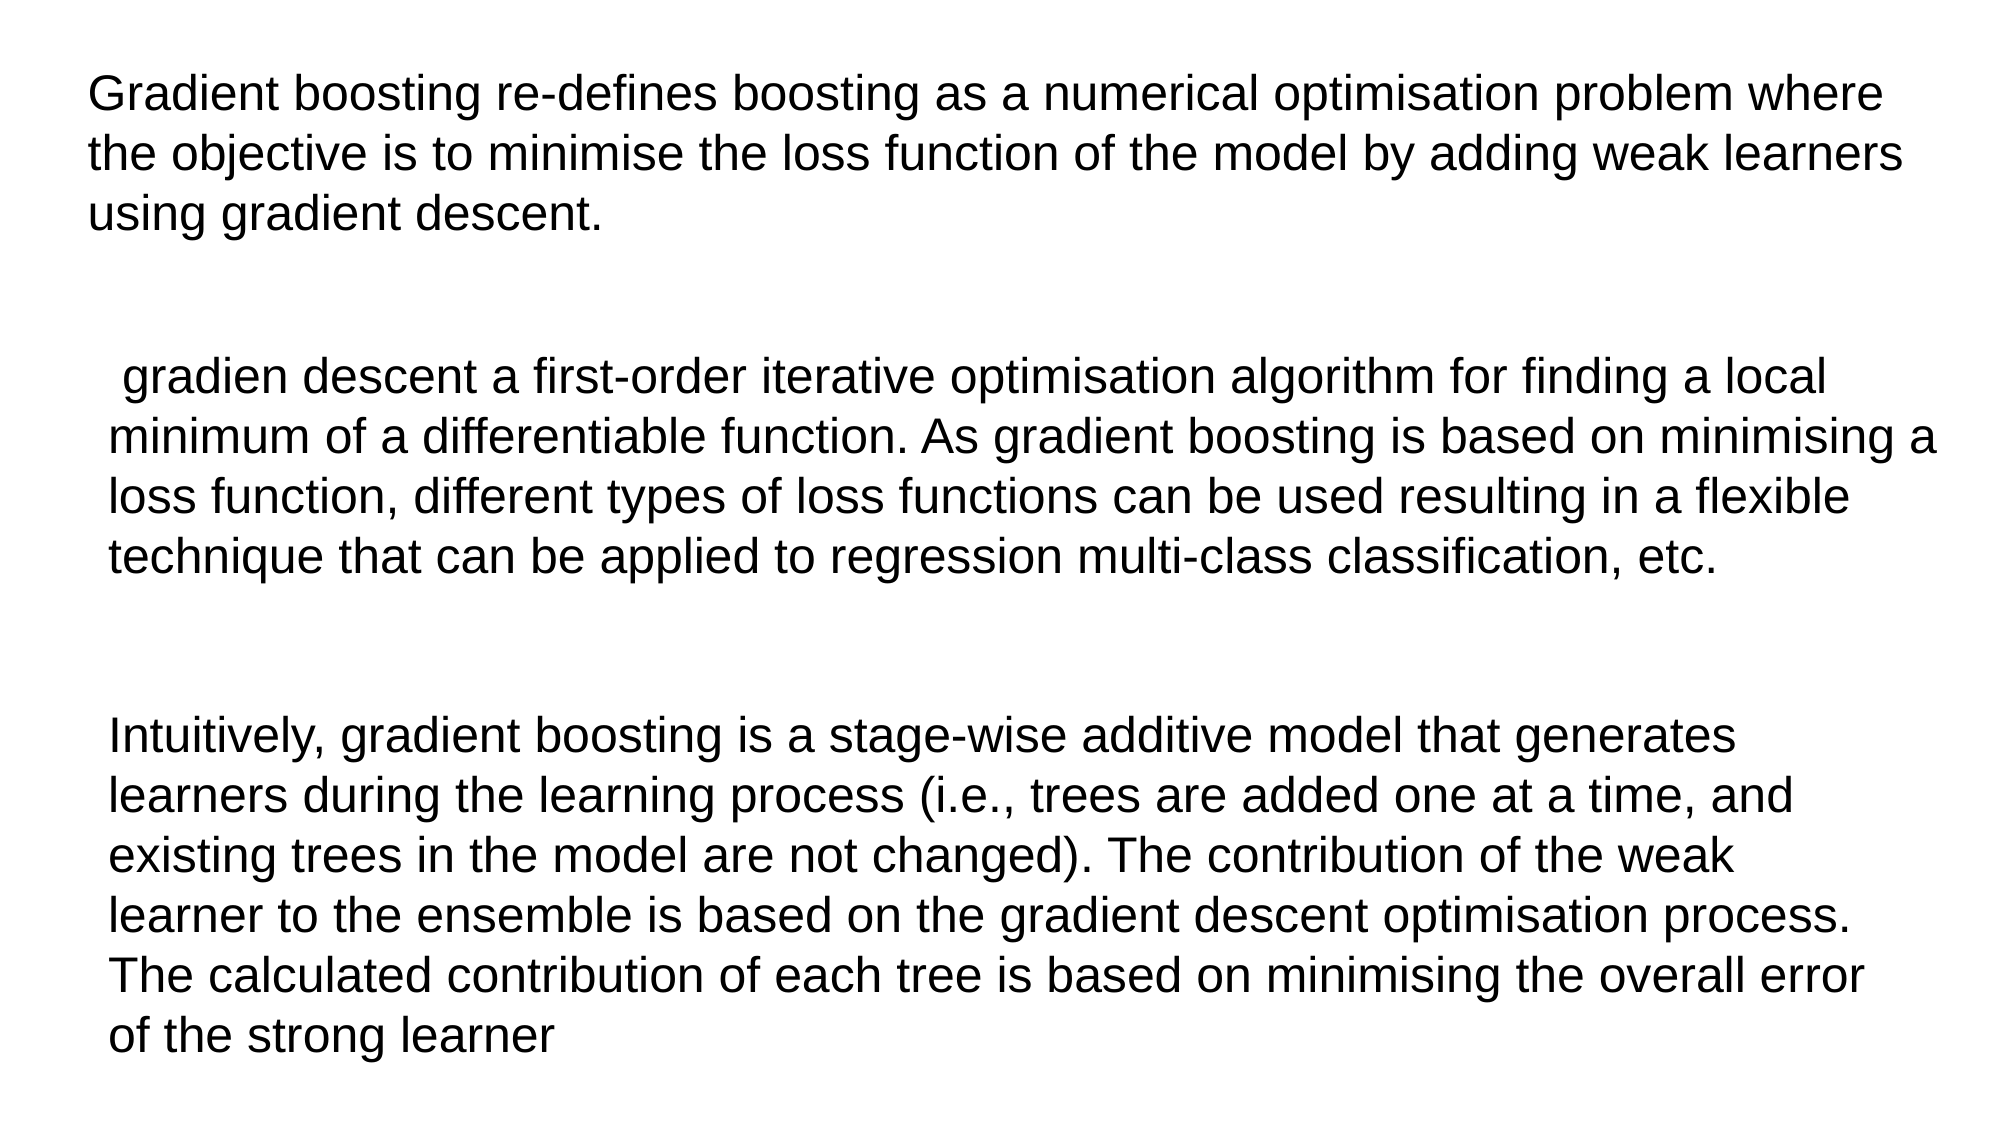

Gradient boosting re-defines boosting as a numerical optimisation problem where the objective is to minimise the loss function of the model by adding weak learners using gradient descent.
 gradien descent a first-order iterative optimisation algorithm for finding a local minimum of a differentiable function. As gradient boosting is based on minimising a loss function, different types of loss functions can be used resulting in a flexible technique that can be applied to regression multi-class classification, etc.
Intuitively, gradient boosting is a stage-wise additive model that generates learners during the learning process (i.e., trees are added one at a time, and existing trees in the model are not changed). The contribution of the weak learner to the ensemble is based on the gradient descent optimisation process. The calculated contribution of each tree is based on minimising the overall error of the strong learner